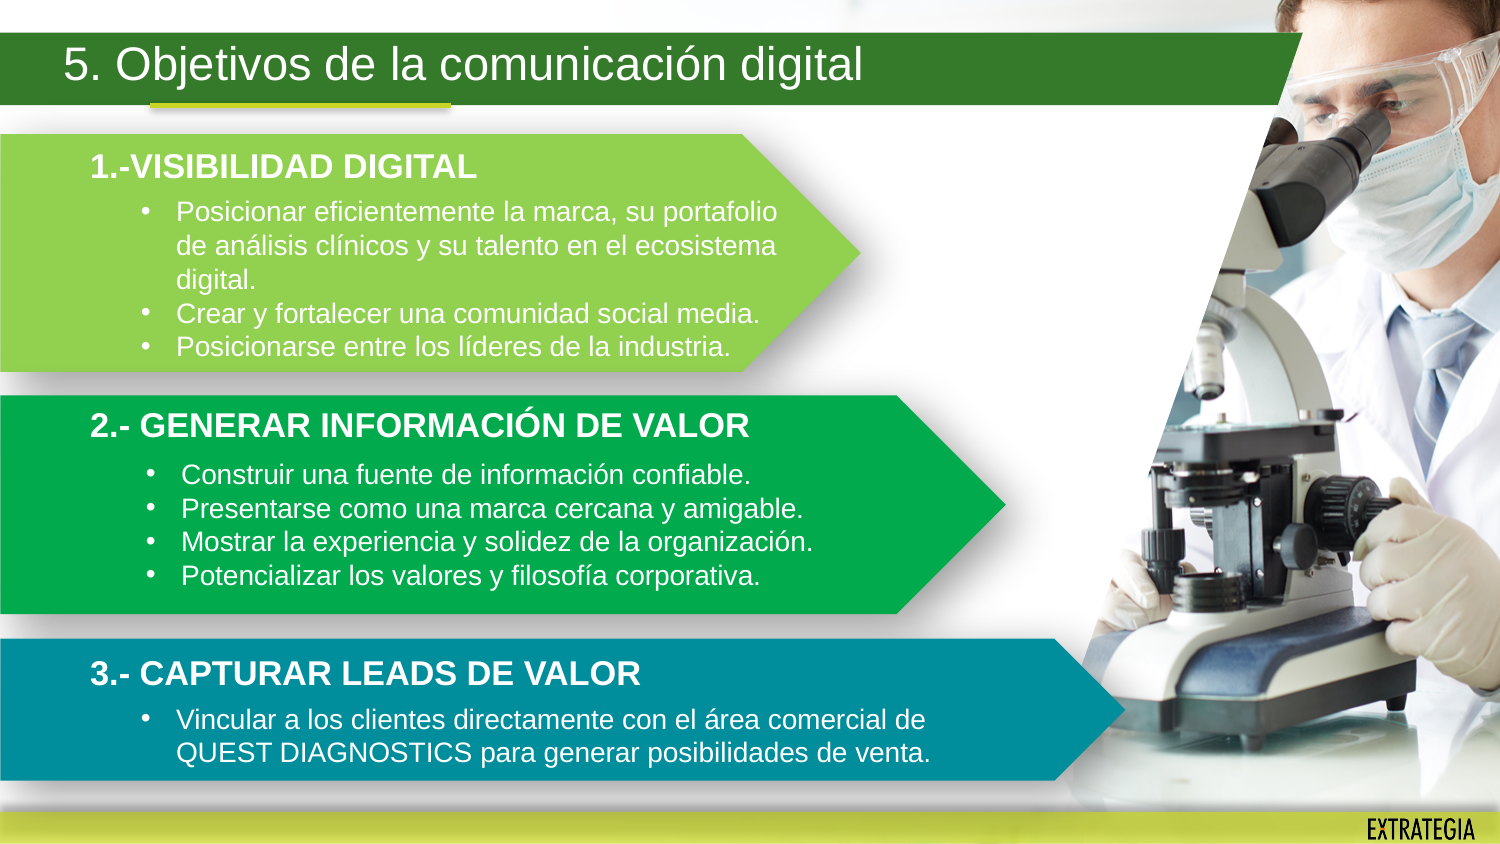

5. Objetivos de la comunicación digital

1.-VISIBILIDAD DIGITAL
Posicionar eficientemente la marca, su portafolio de análisis clínicos y su talento en el ecosistema digital.
Crear y fortalecer una comunidad social media.
Posicionarse entre los líderes de la industria.

2.- GENERAR INFORMACIÓN DE VALOR
Construir una fuente de información confiable.
Presentarse como una marca cercana y amigable.
Mostrar la experiencia y solidez de la organización.
Potencializar los valores y filosofía corporativa.

3.- CAPTURAR LEADS DE VALOR
Vincular a los clientes directamente con el área comercial de QUEST DIAGNOSTICS para generar posibilidades de venta.